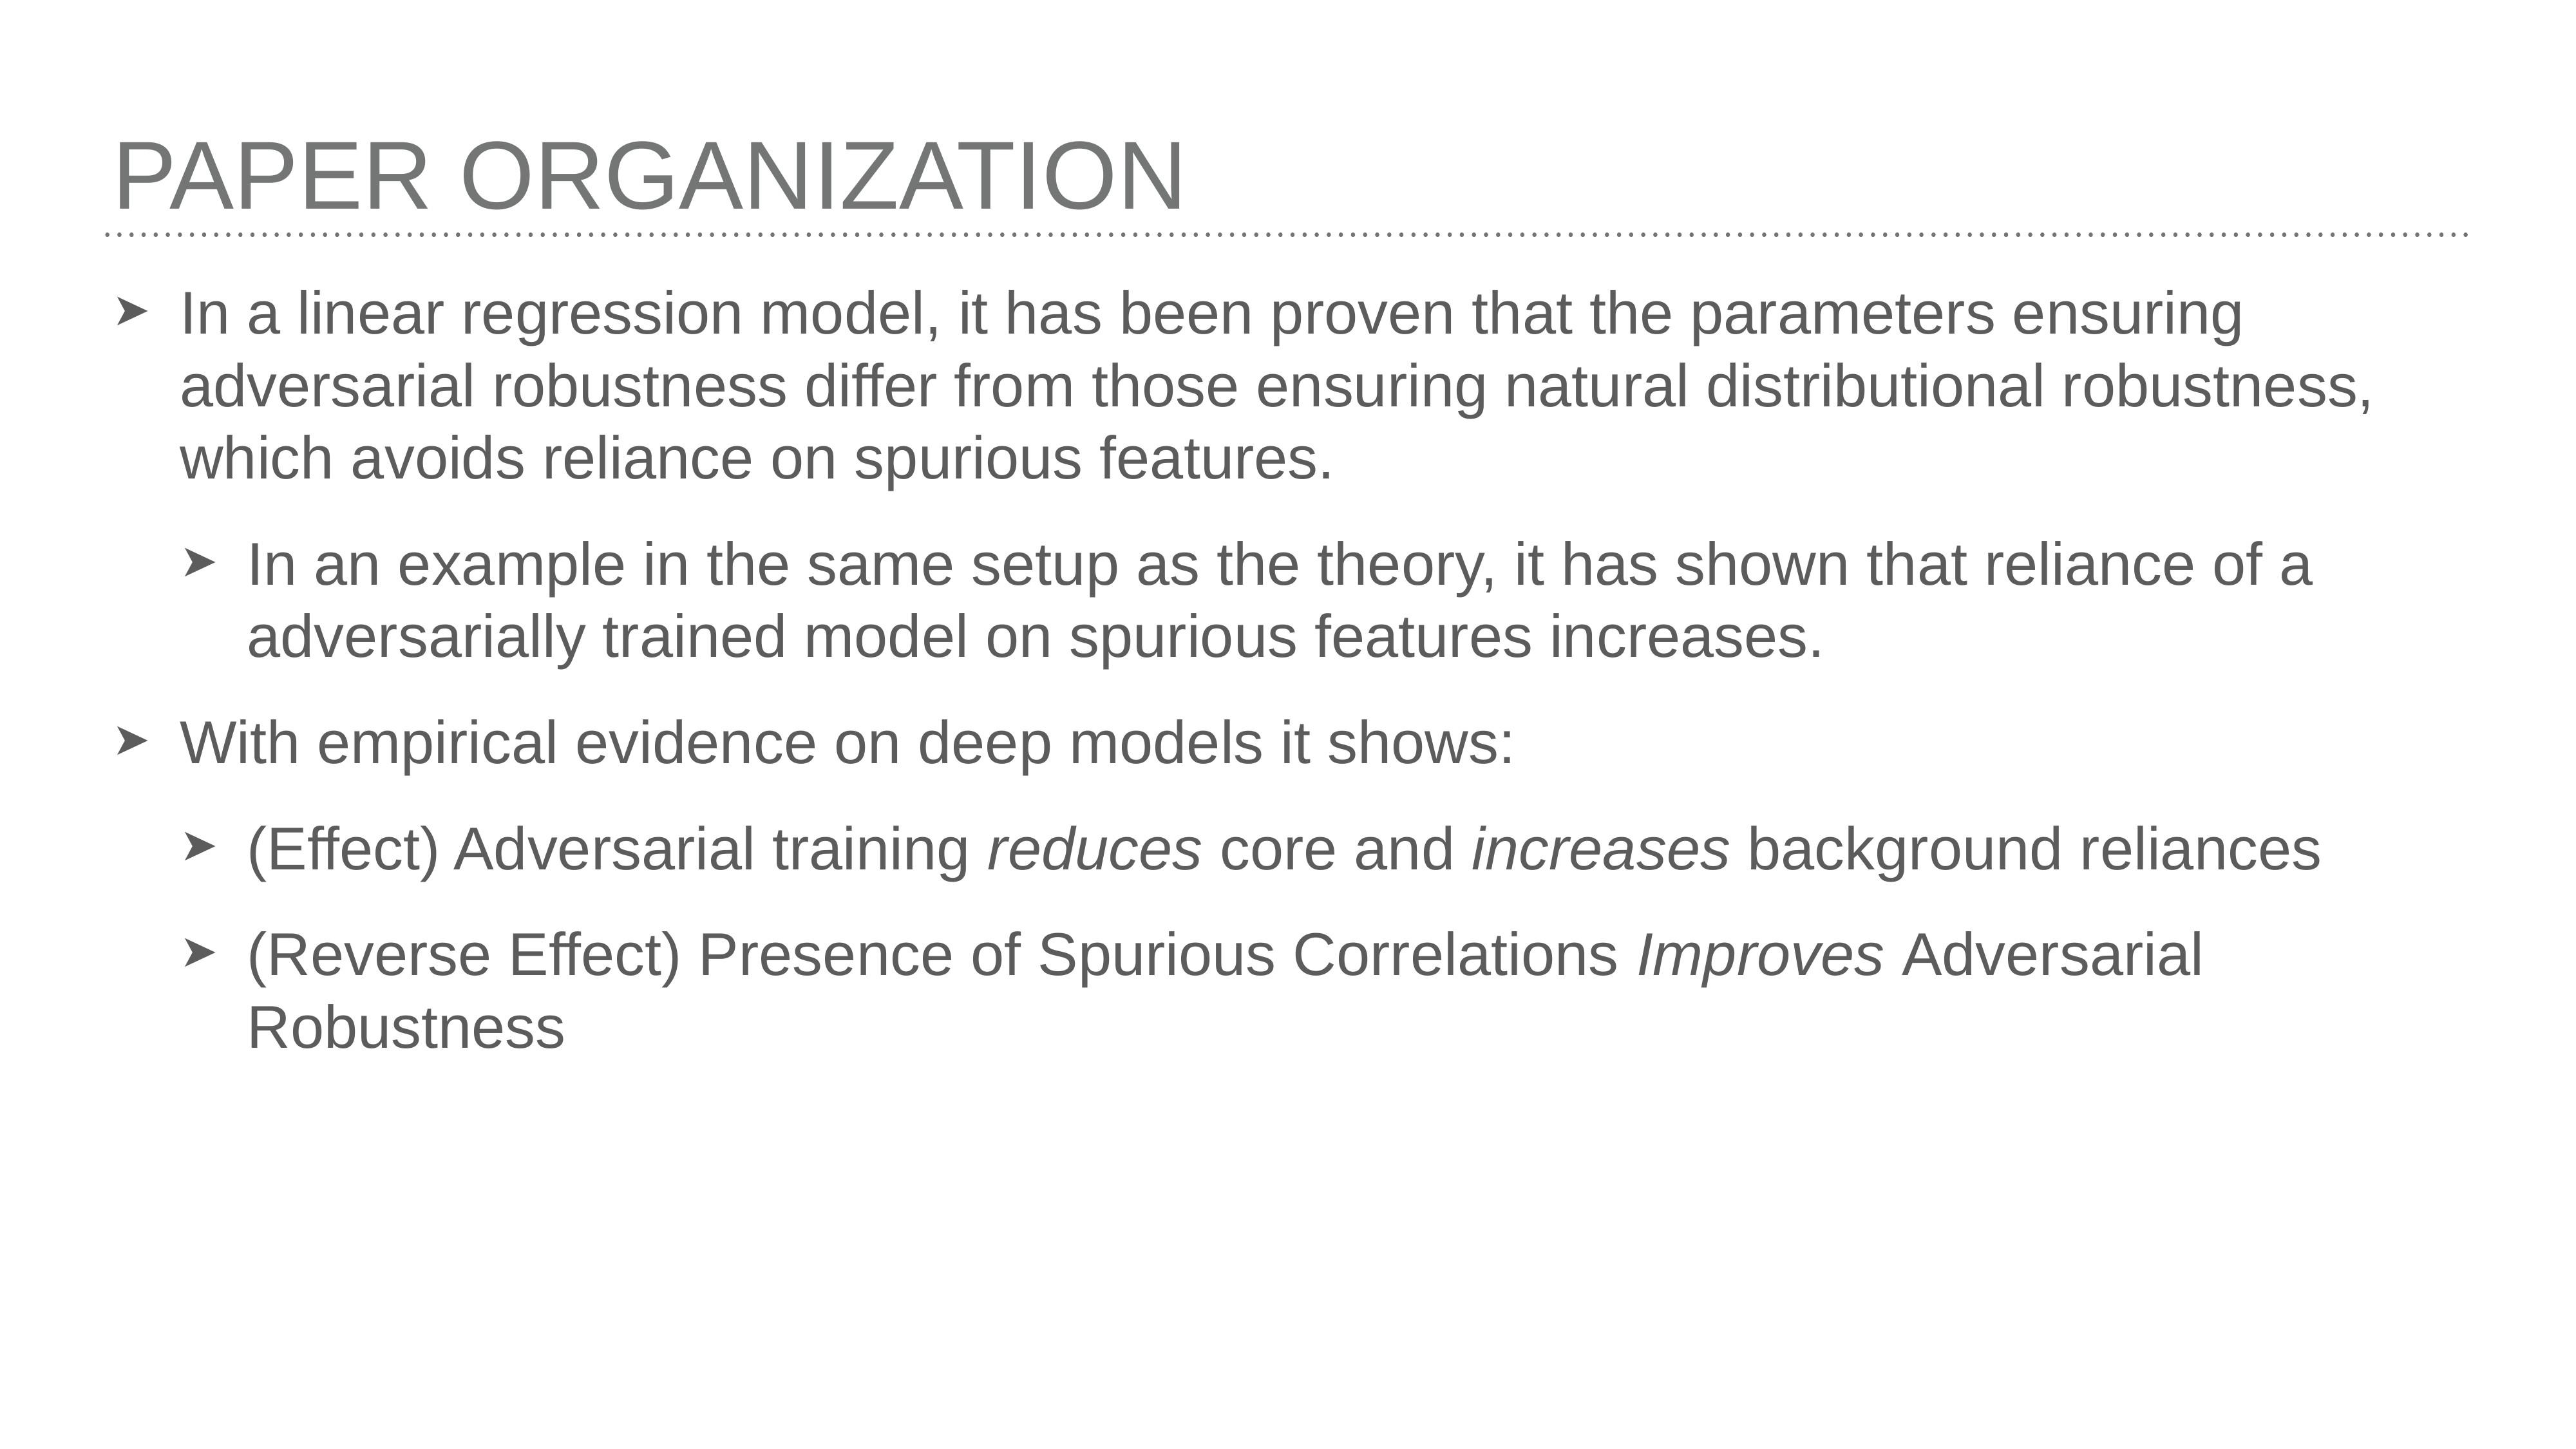

# Paper Organization

In a linear regression model, it has been proven that the parameters ensuring adversarial robustness differ from those ensuring natural distributional robustness, which avoids reliance on spurious features.
In an example in the same setup as the theory, it has shown that reliance of a adversarially trained model on spurious features increases.
With empirical evidence on deep models it shows:
(Effect) Adversarial training reduces core and increases background reliances
(Reverse Effect) Presence of Spurious Correlations Improves Adversarial Robustness